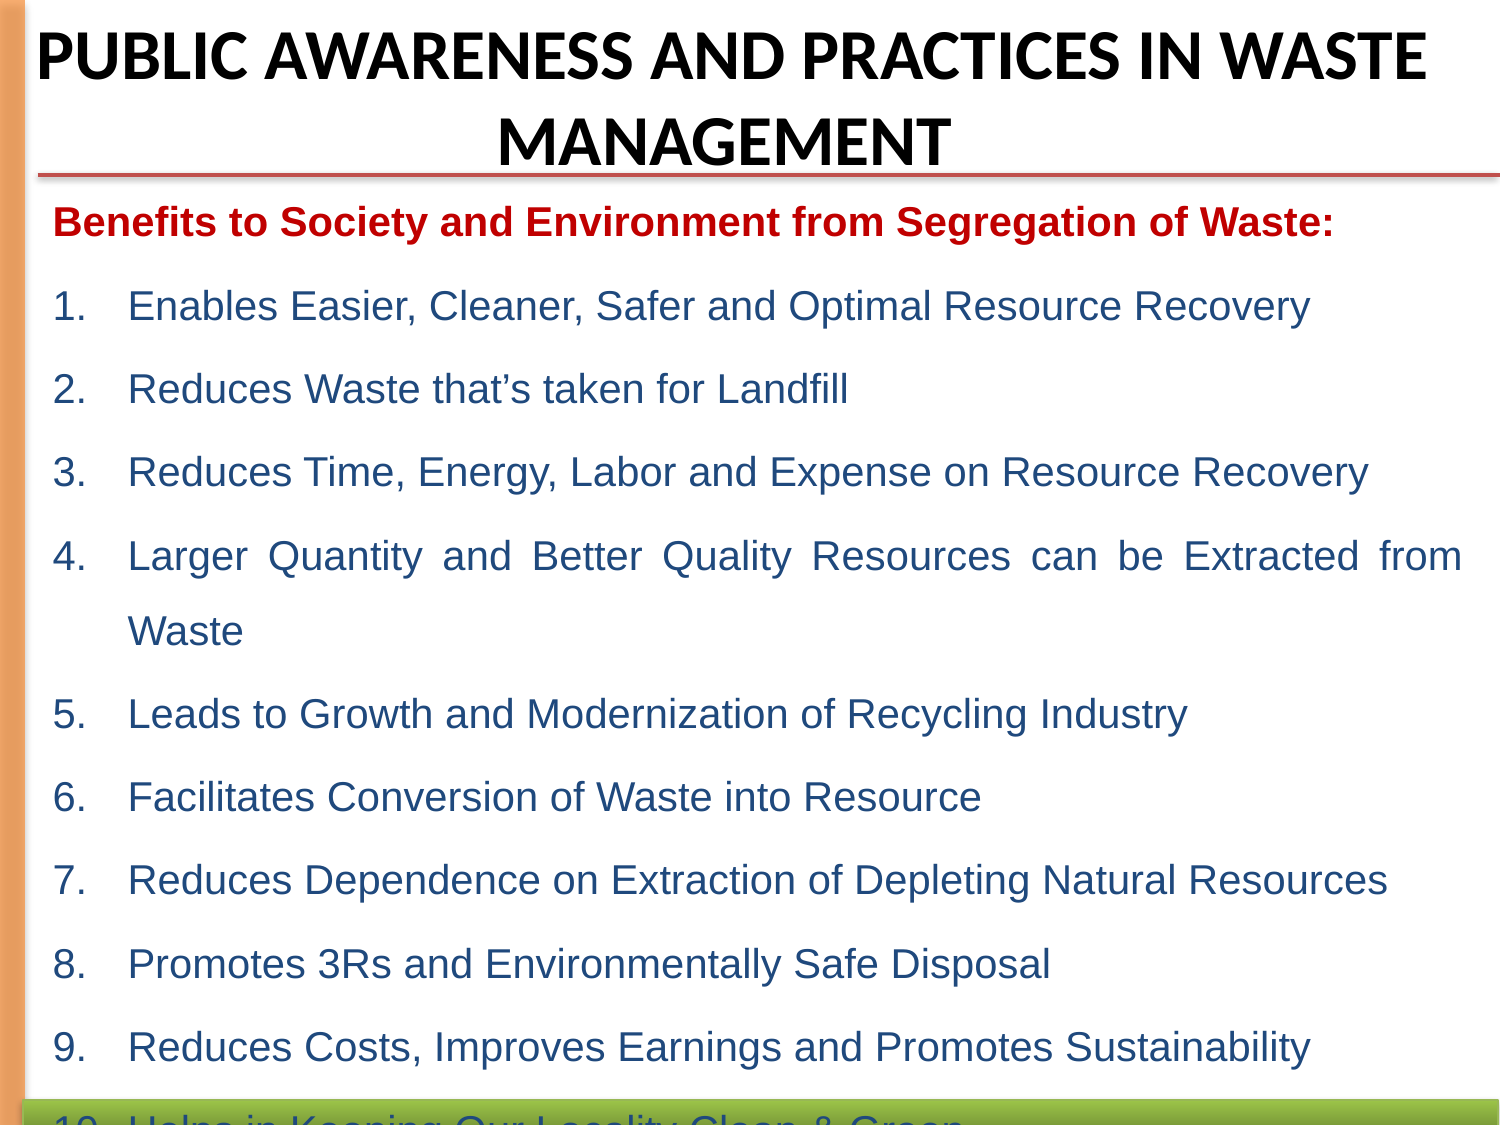

# PUBLIC AWARENESS AND PRACTICES IN WASTE MANAGEMENT
Benefits to Society and Environment from Segregation of Waste:
Enables Easier, Cleaner, Safer and Optimal Resource Recovery
Reduces Waste that’s taken for Landfill
Reduces Time, Energy, Labor and Expense on Resource Recovery
Larger Quantity and Better Quality Resources can be Extracted from Waste
Leads to Growth and Modernization of Recycling Industry
Facilitates Conversion of Waste into Resource
Reduces Dependence on Extraction of Depleting Natural Resources
Promotes 3Rs and Environmentally Safe Disposal
Reduces Costs, Improves Earnings and Promotes Sustainability
Helps in Keeping Our Locality Clean & Green